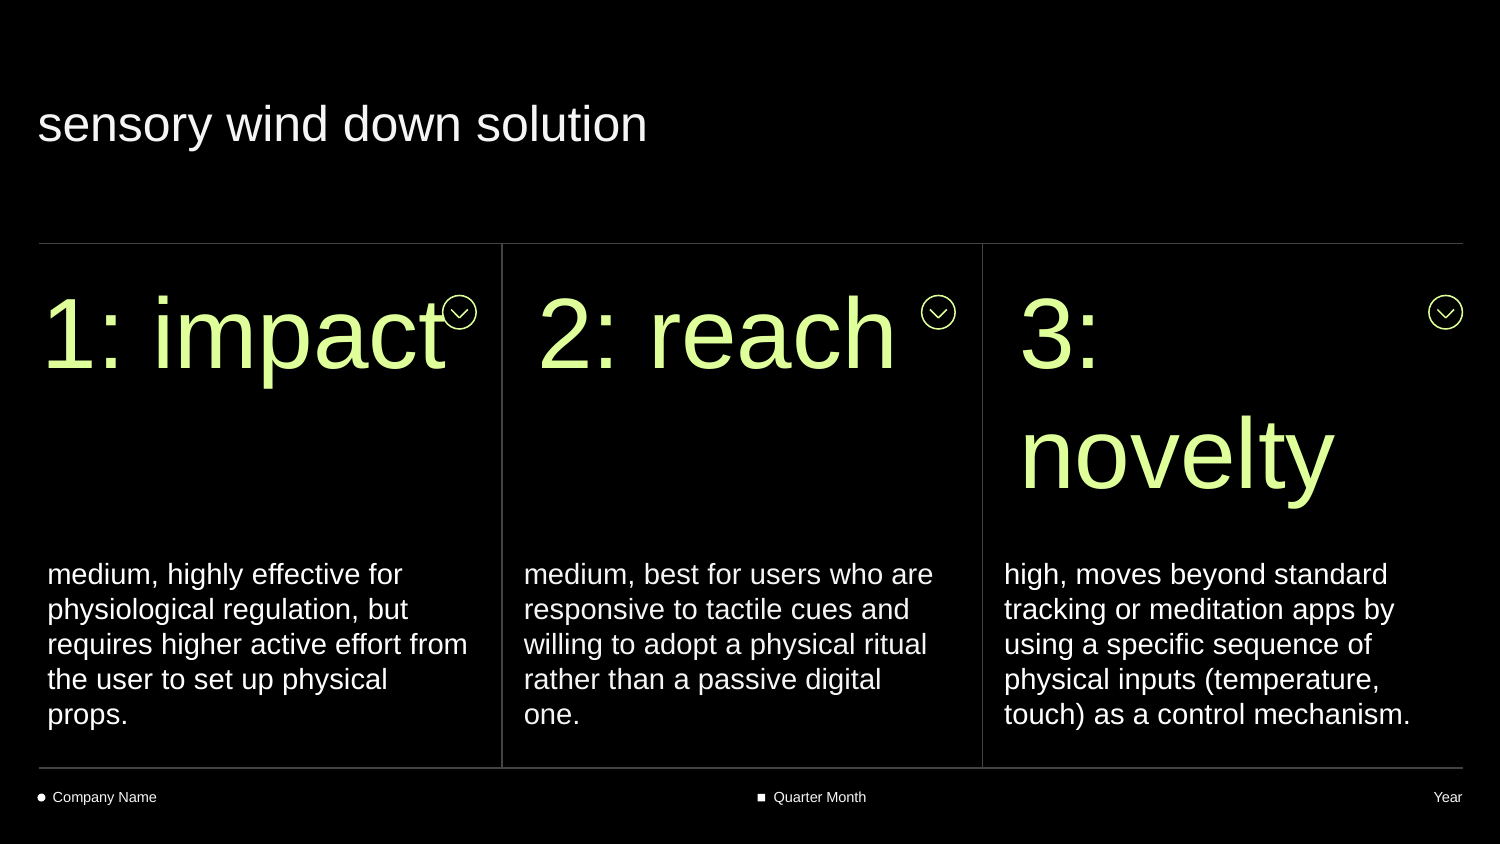

# sensory wind down solution
1: impact
2: reach
3: novelty

medium, highly effective for physiological regulation, but requires higher active effort from the user to set up physical props.
medium, best for users who are responsive to tactile cues and willing to adopt a physical ritual rather than a passive digital one.
high, moves beyond standard tracking or meditation apps by using a specific sequence of physical inputs (temperature, touch) as a control mechanism.
Company Name
Quarter Month
Year